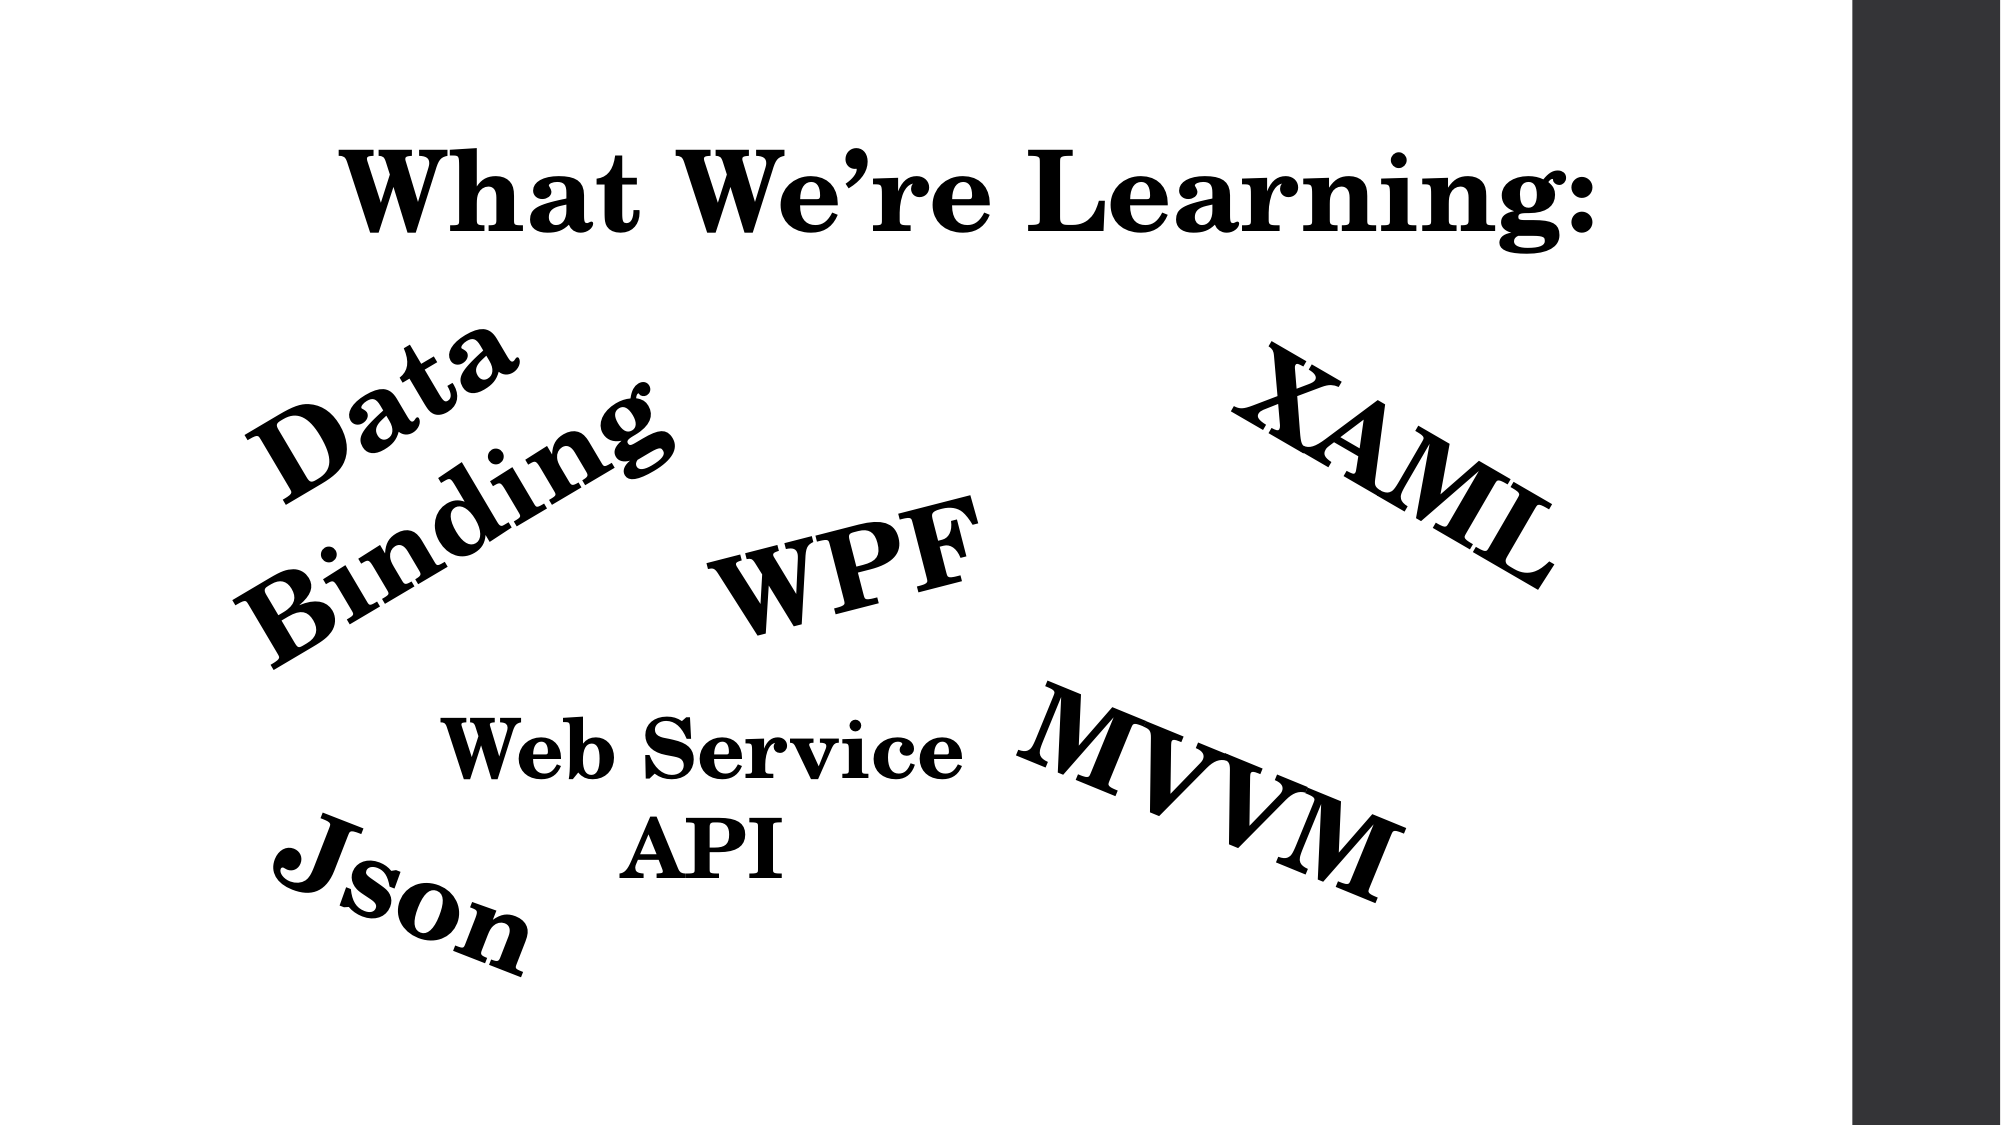

What We’re Learning:

Data Binding

XAML
WPF
Web Service API
MVVM
Json